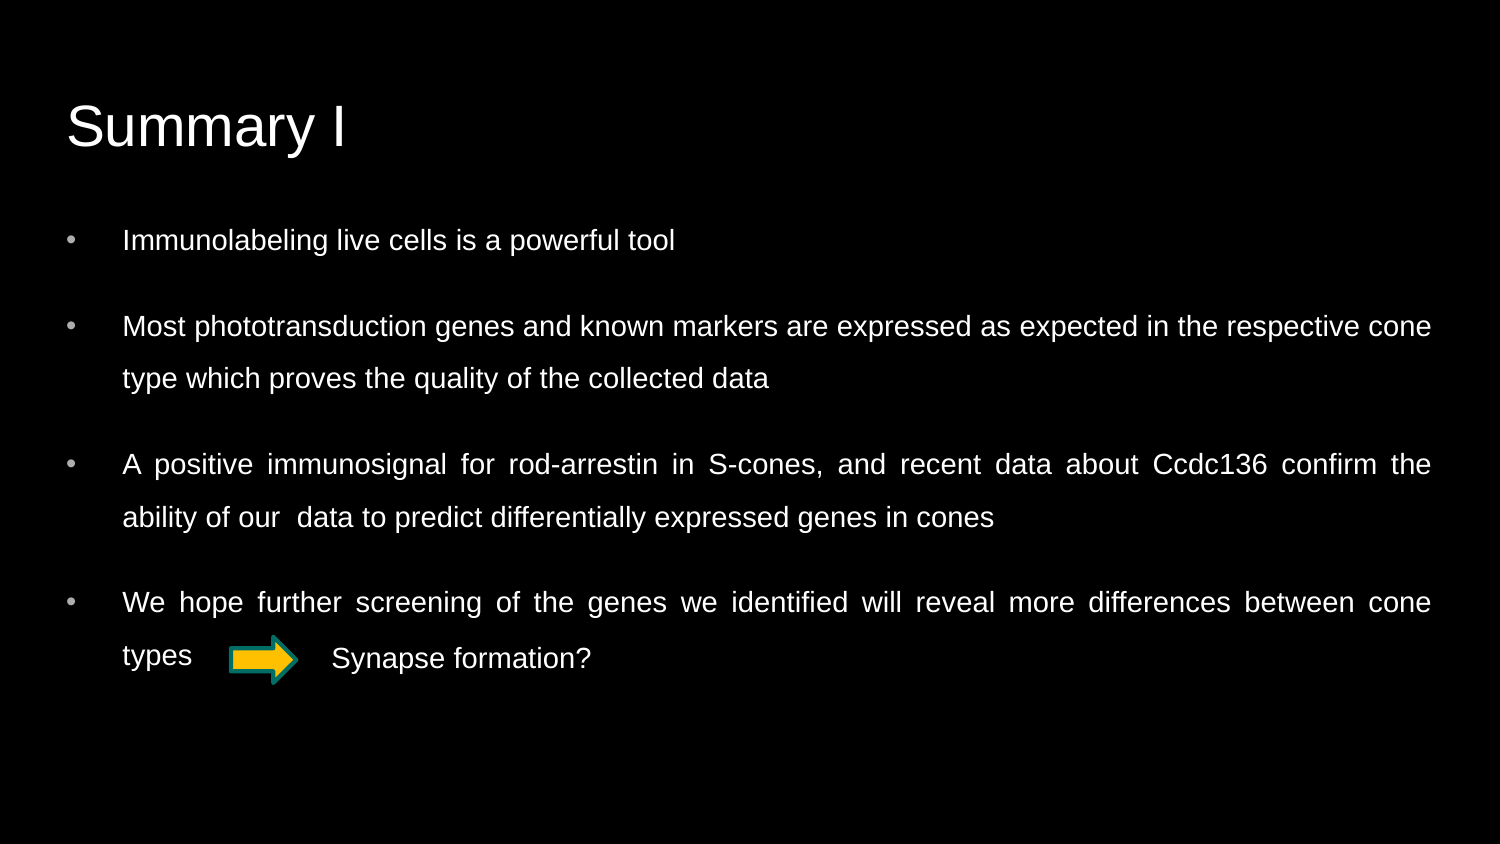

# Summary I
Immunolabeling live cells is a powerful tool
Most phototransduction genes and known markers are expressed as expected in the respective cone type which proves the quality of the collected data
A positive immunosignal for rod-arrestin in S-cones, and recent data about Ccdc136 confirm the ability of our  data to predict differentially expressed genes in cones
We hope further screening of the genes we identified will reveal more differences between cone types

 Synapse formation?